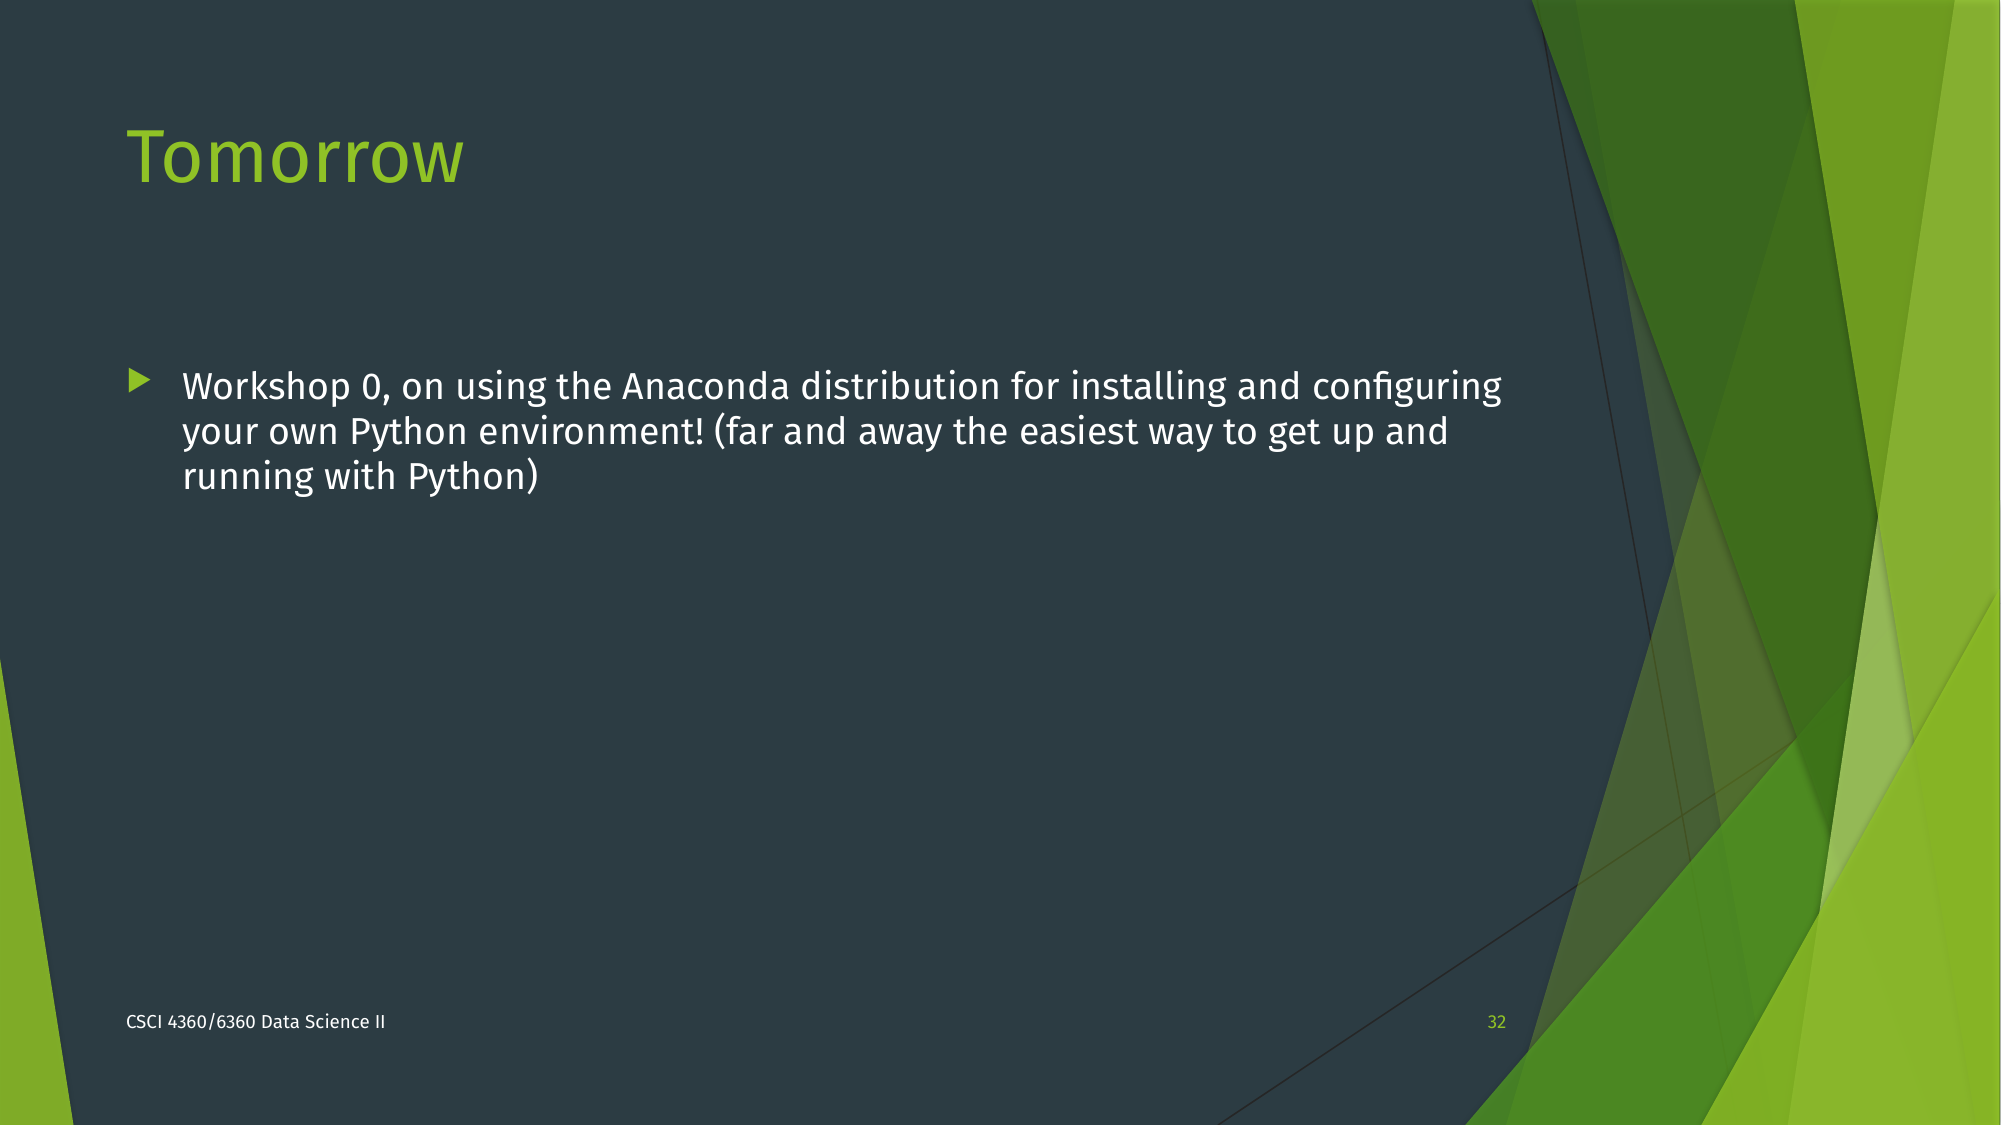

# Tomorrow
Workshop 0, on using the Anaconda distribution for installing and configuring your own Python environment! (far and away the easiest way to get up and running with Python)
CSCI 4360/6360 Data Science II
32